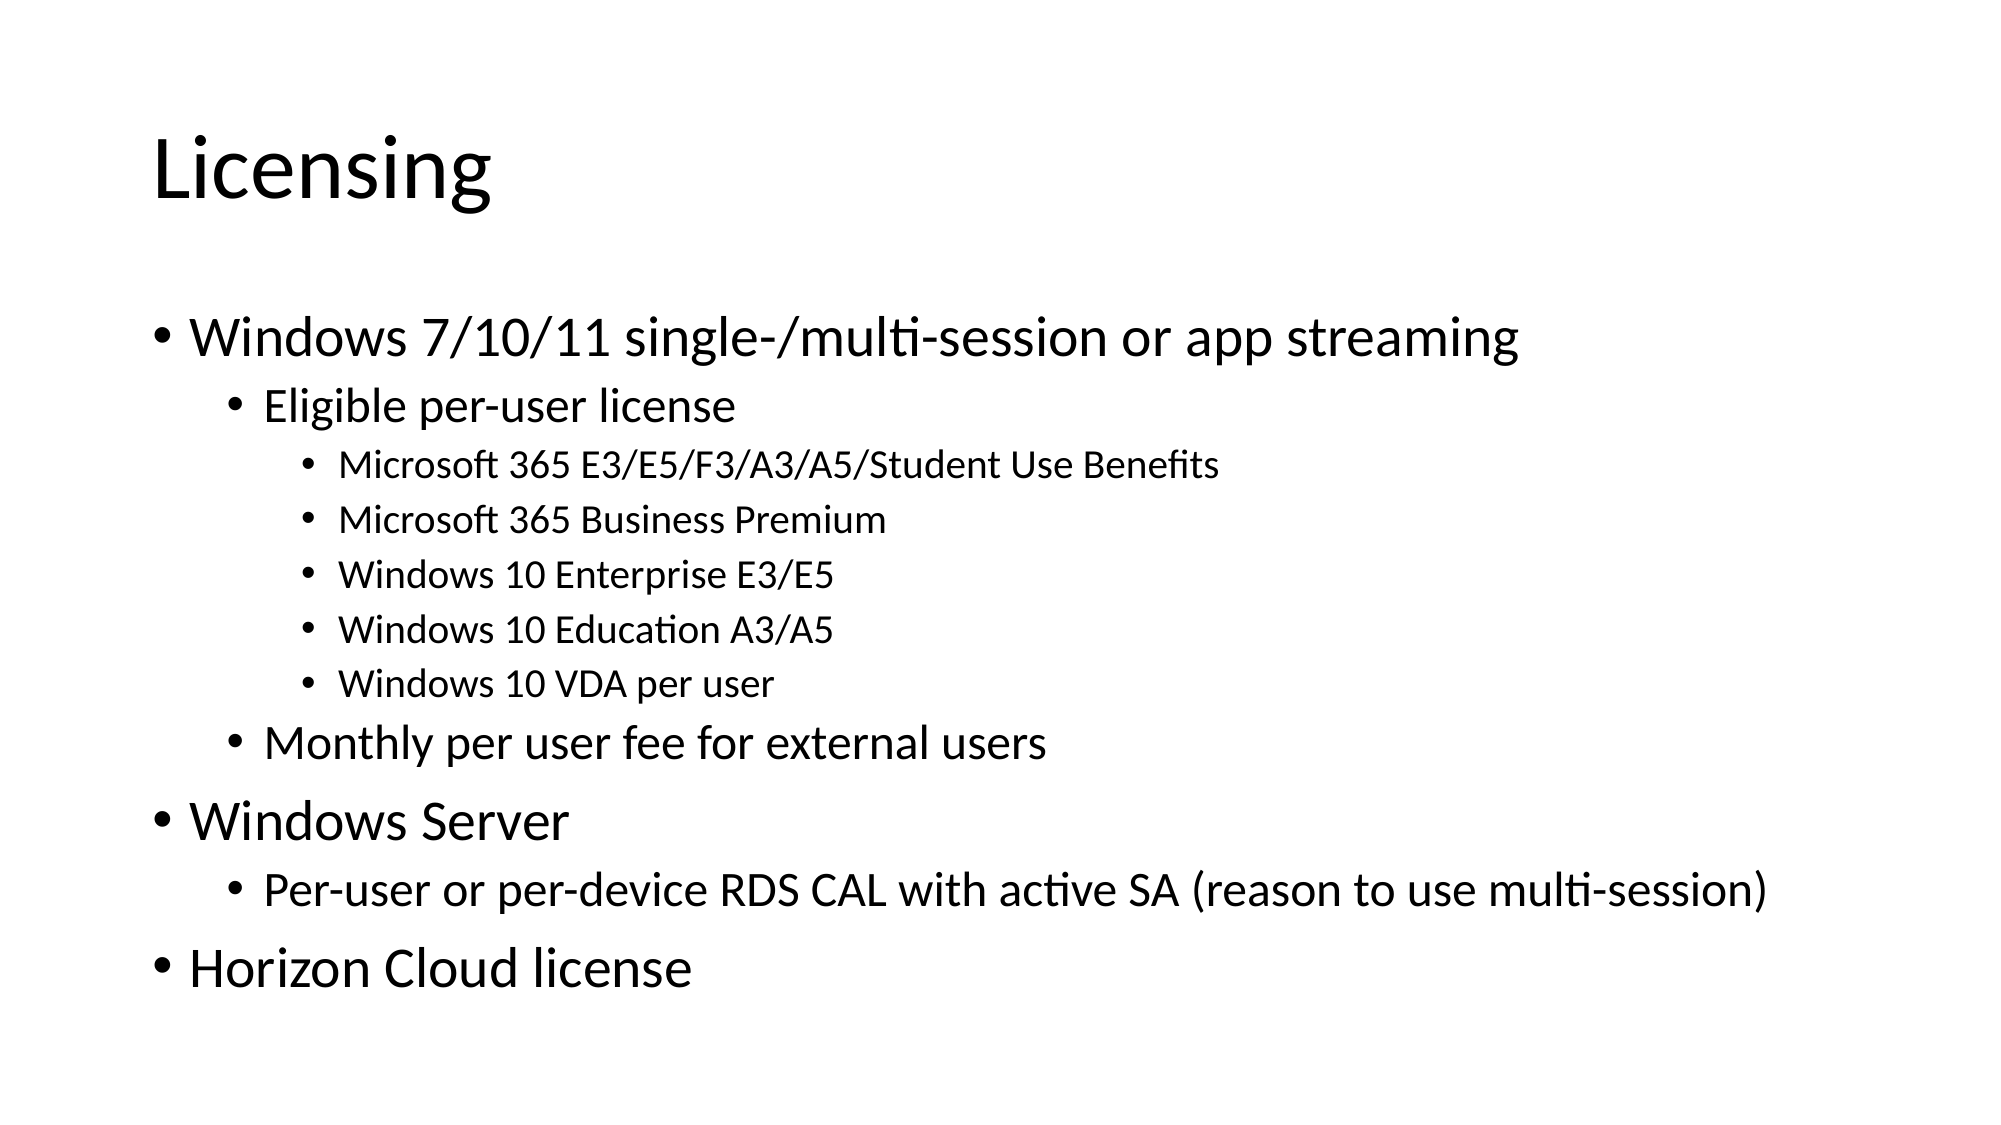

# Licensing
Windows 7/10/11 single-/multi-session or app streaming
Eligible per-user license
Microsoft 365 E3/E5/F3/A3/A5/Student Use Benefits
Microsoft 365 Business Premium
Windows 10 Enterprise E3/E5
Windows 10 Education A3/A5
Windows 10 VDA per user
Monthly per user fee for external users
Windows Server
Per-user or per-device RDS CAL with active SA (reason to use multi-session)
Horizon Cloud license